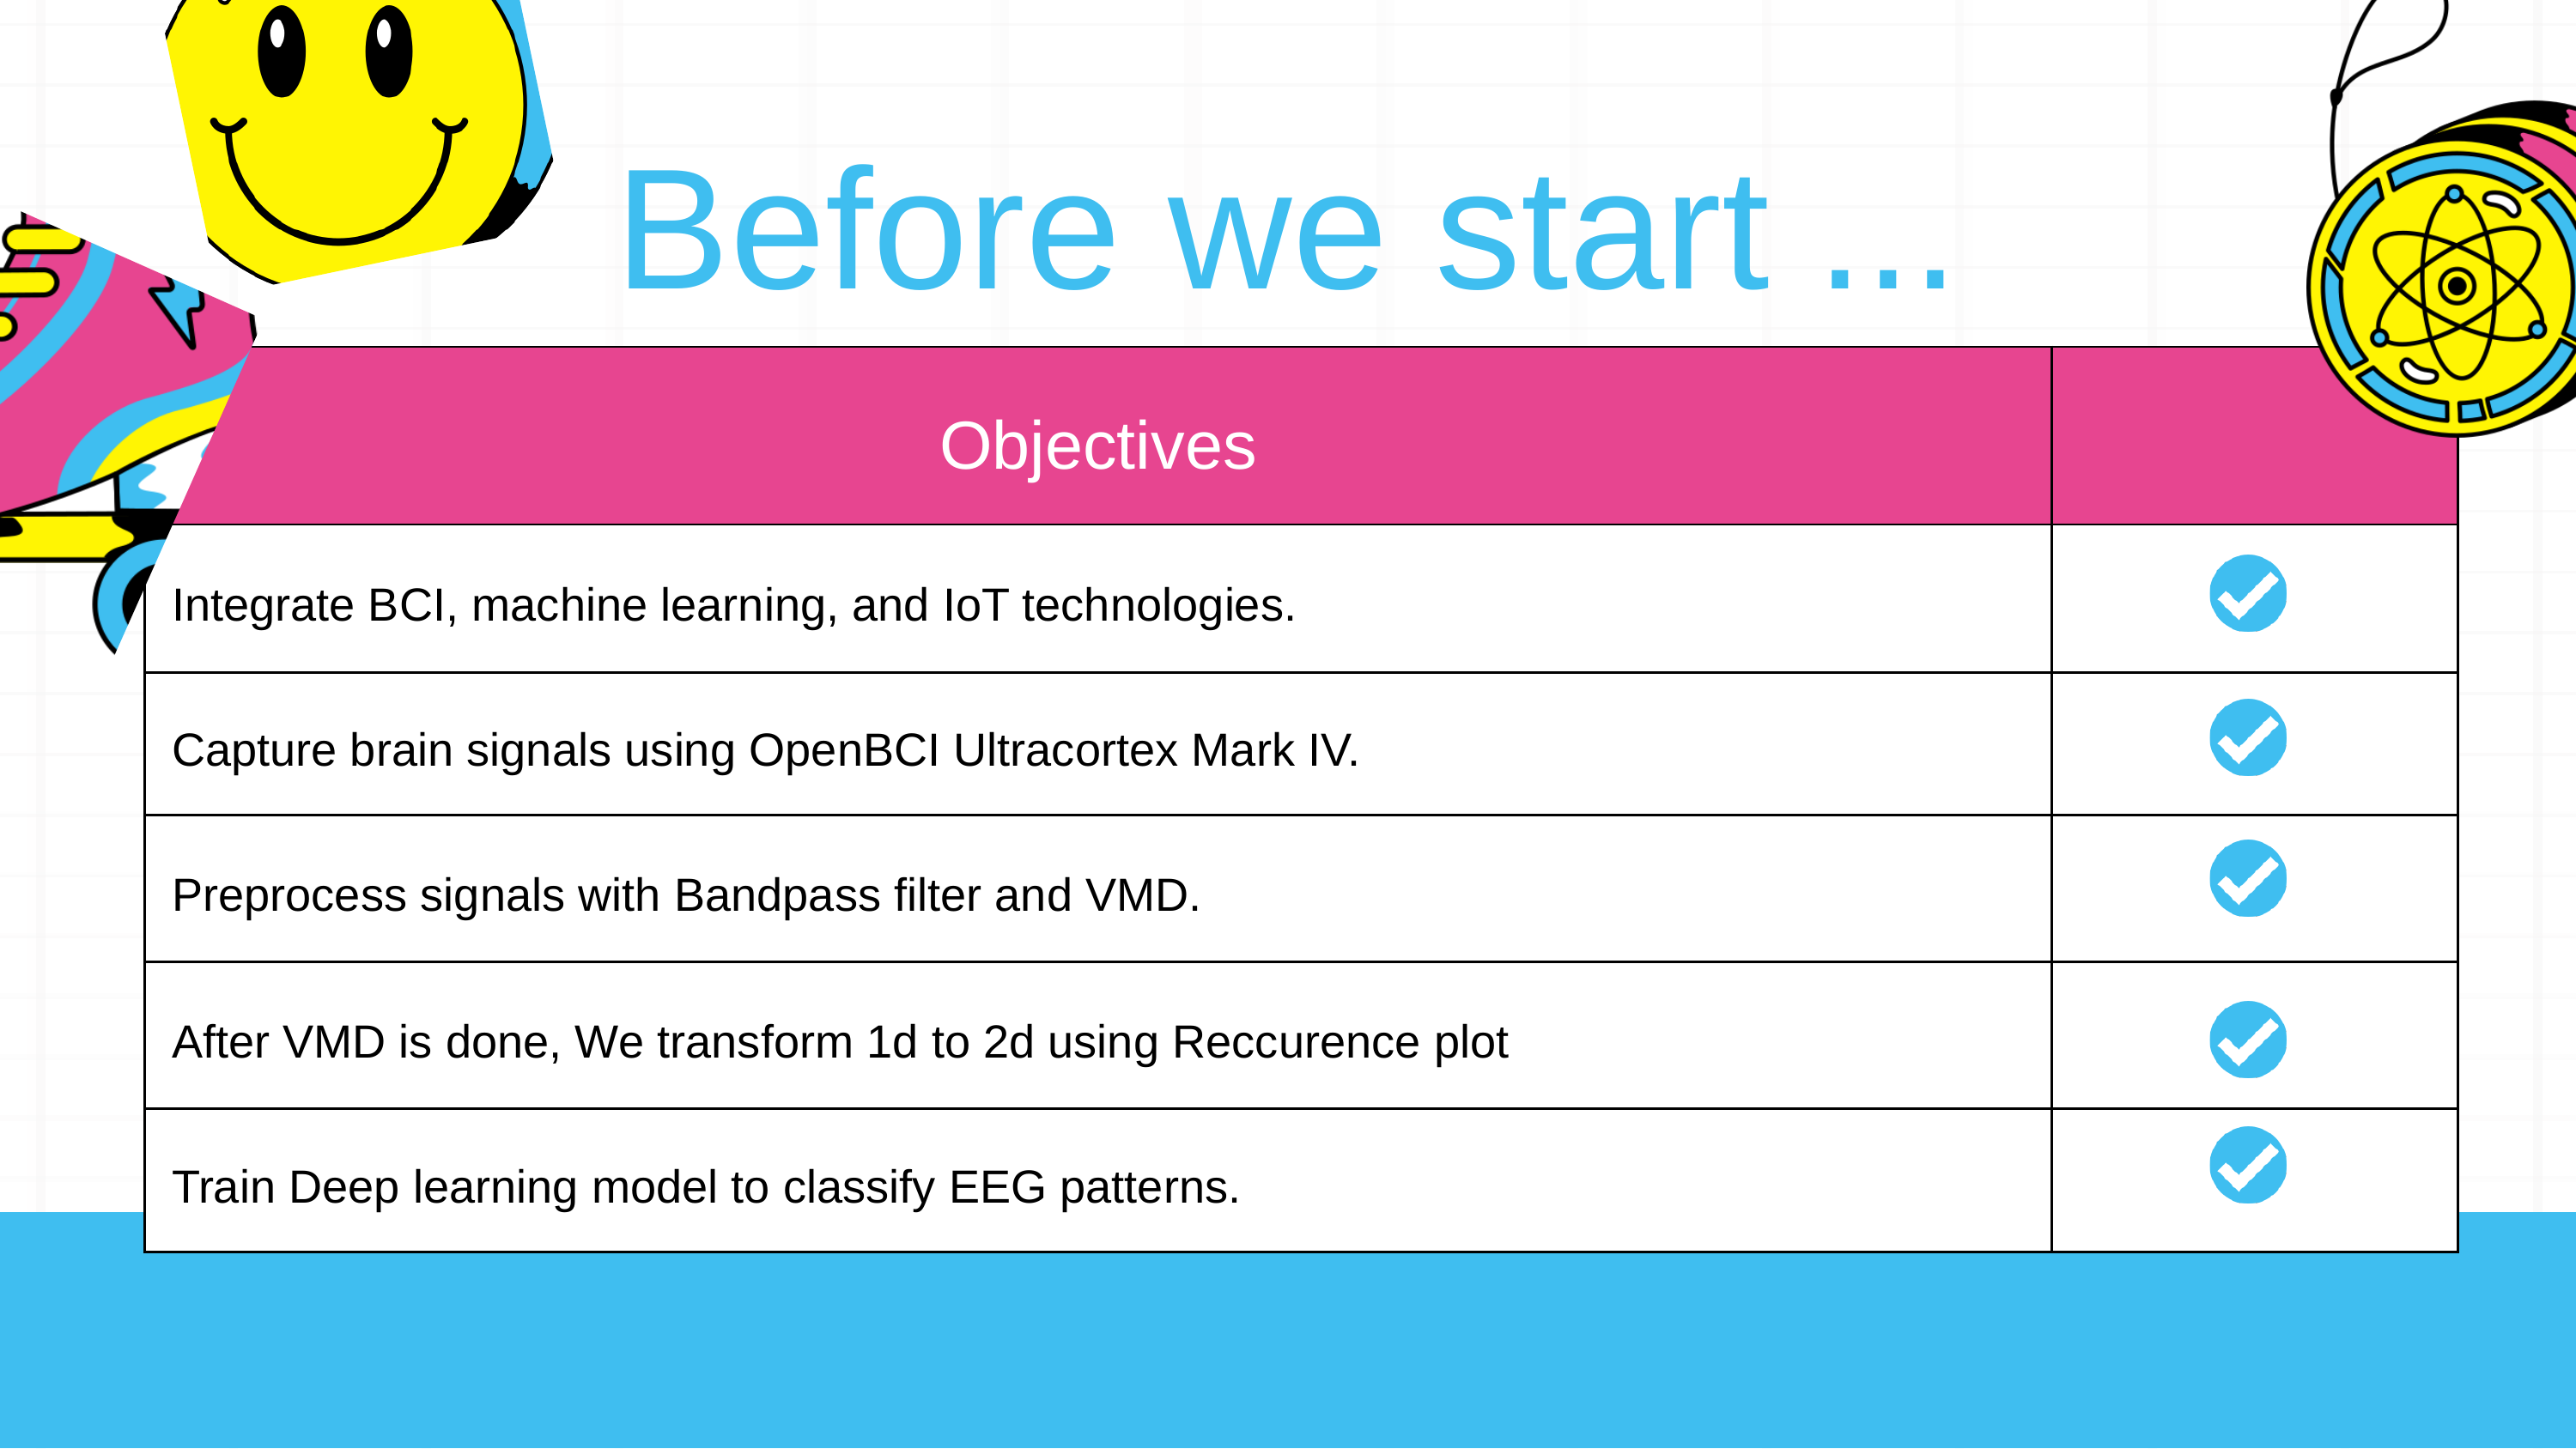

Before we start ...

| Objectives |  |
| --- | --- |
| Integrate BCI, machine learning, and IoT technologies. |  |
| Capture brain signals using OpenBCI Ultracortex Mark IV. |  |
| Preprocess signals with Bandpass filter and VMD. |  |
| After VMD is done, We transform 1d to 2d using Reccurence plot |  |
| Train Deep learning model to classify EEG patterns. |  |